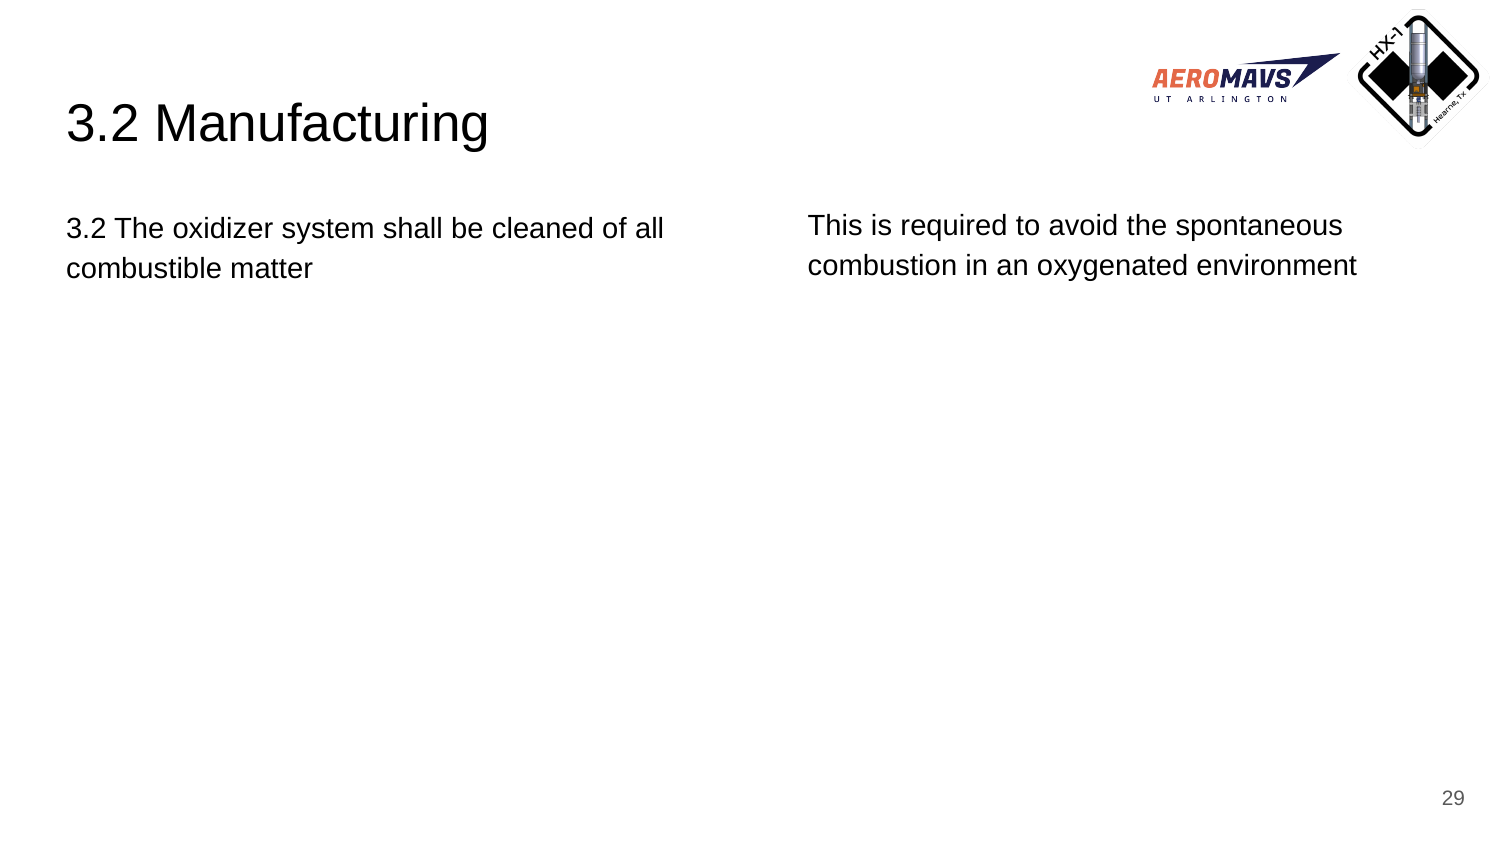

# 3.2 Manufacturing
This is required to avoid the spontaneous combustion in an oxygenated environment
3.2 The oxidizer system shall be cleaned of all combustible matter

29